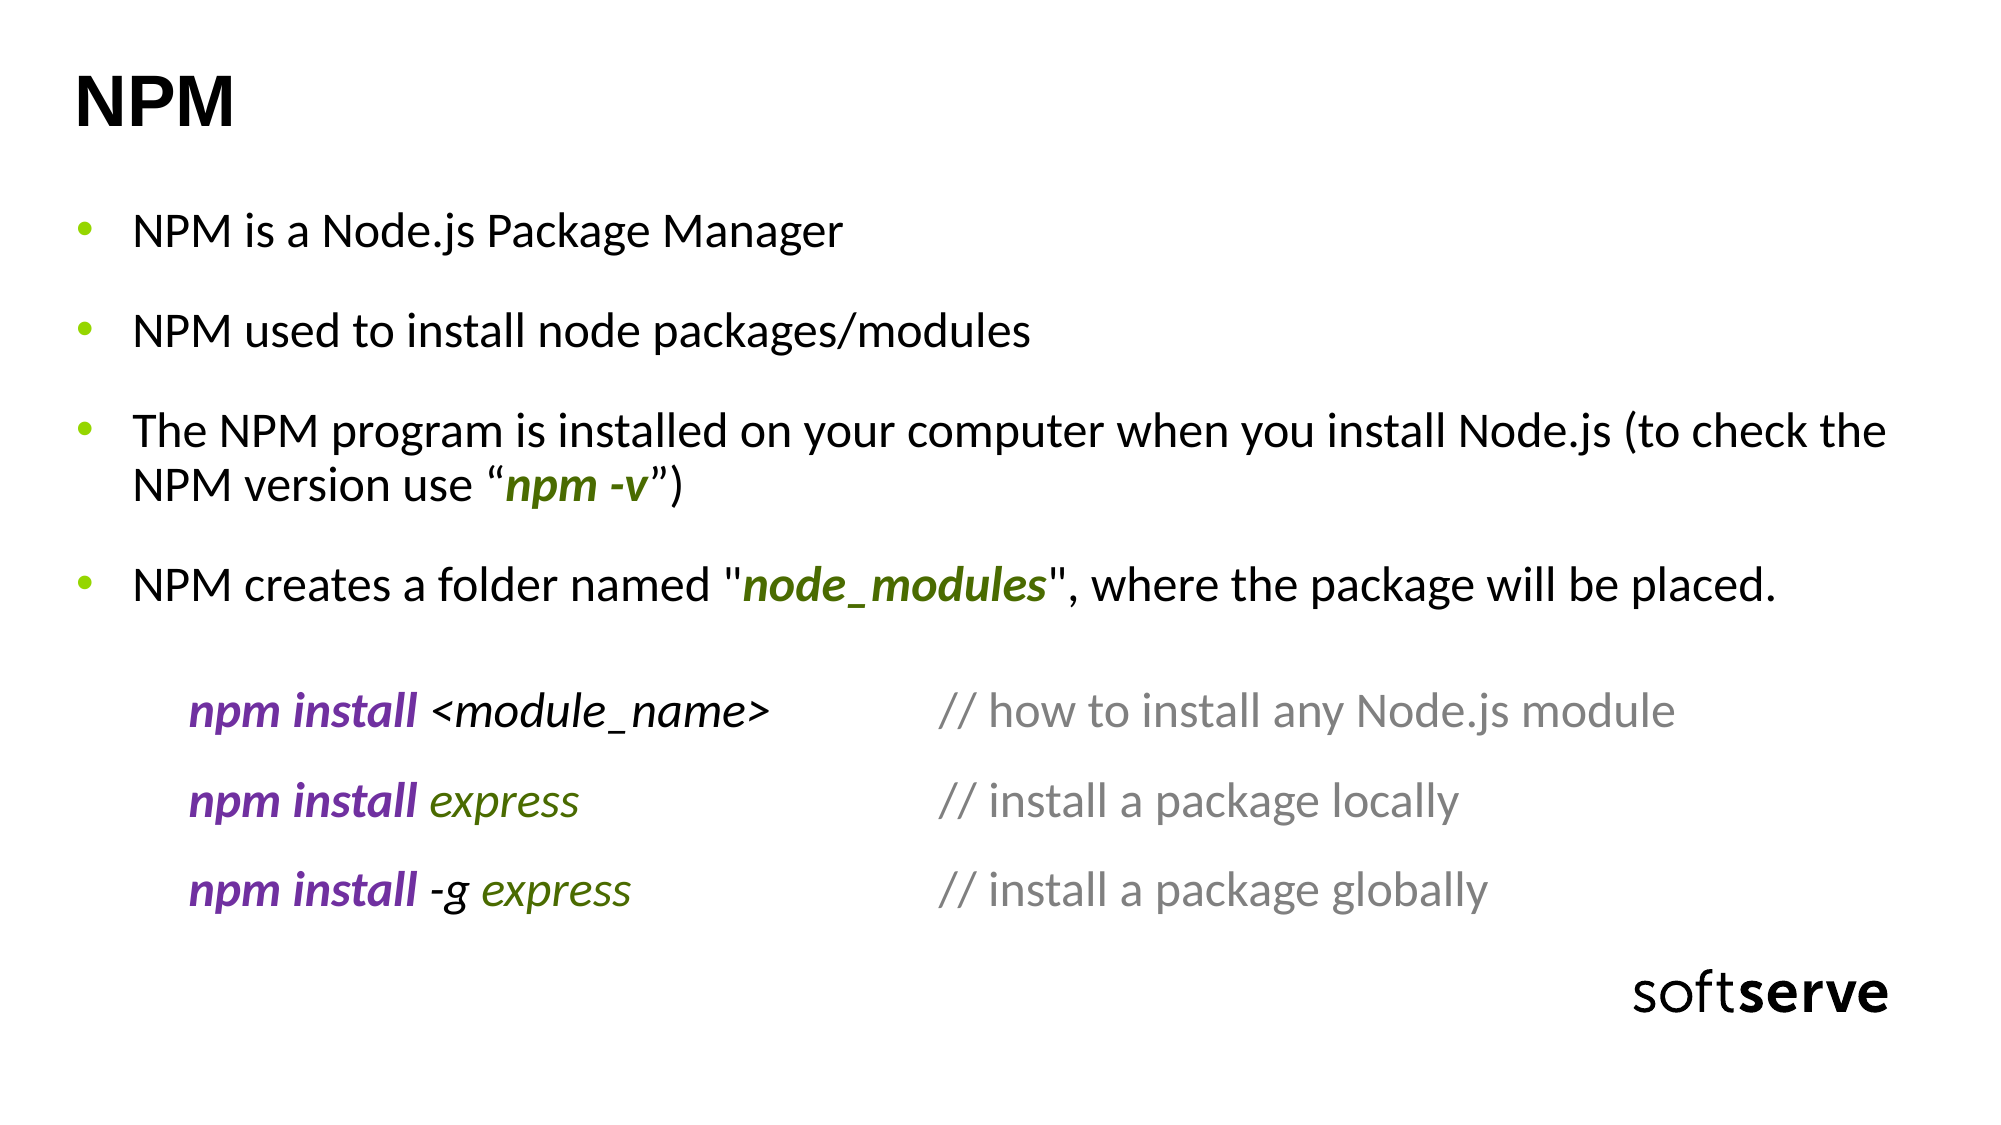

# NPM
NPM is a Node.js Package Manager
NPM used to install node packages/modules
The NPM program is installed on your computer when you install Node.js (to check the NPM version use “npm -v”)
NPM creates a folder named "node_modules", where the package will be placed.
npm install <module_name> 		// how to install any Node.js module
npm install express			// install a package locally
npm install -g express			// install a package globally